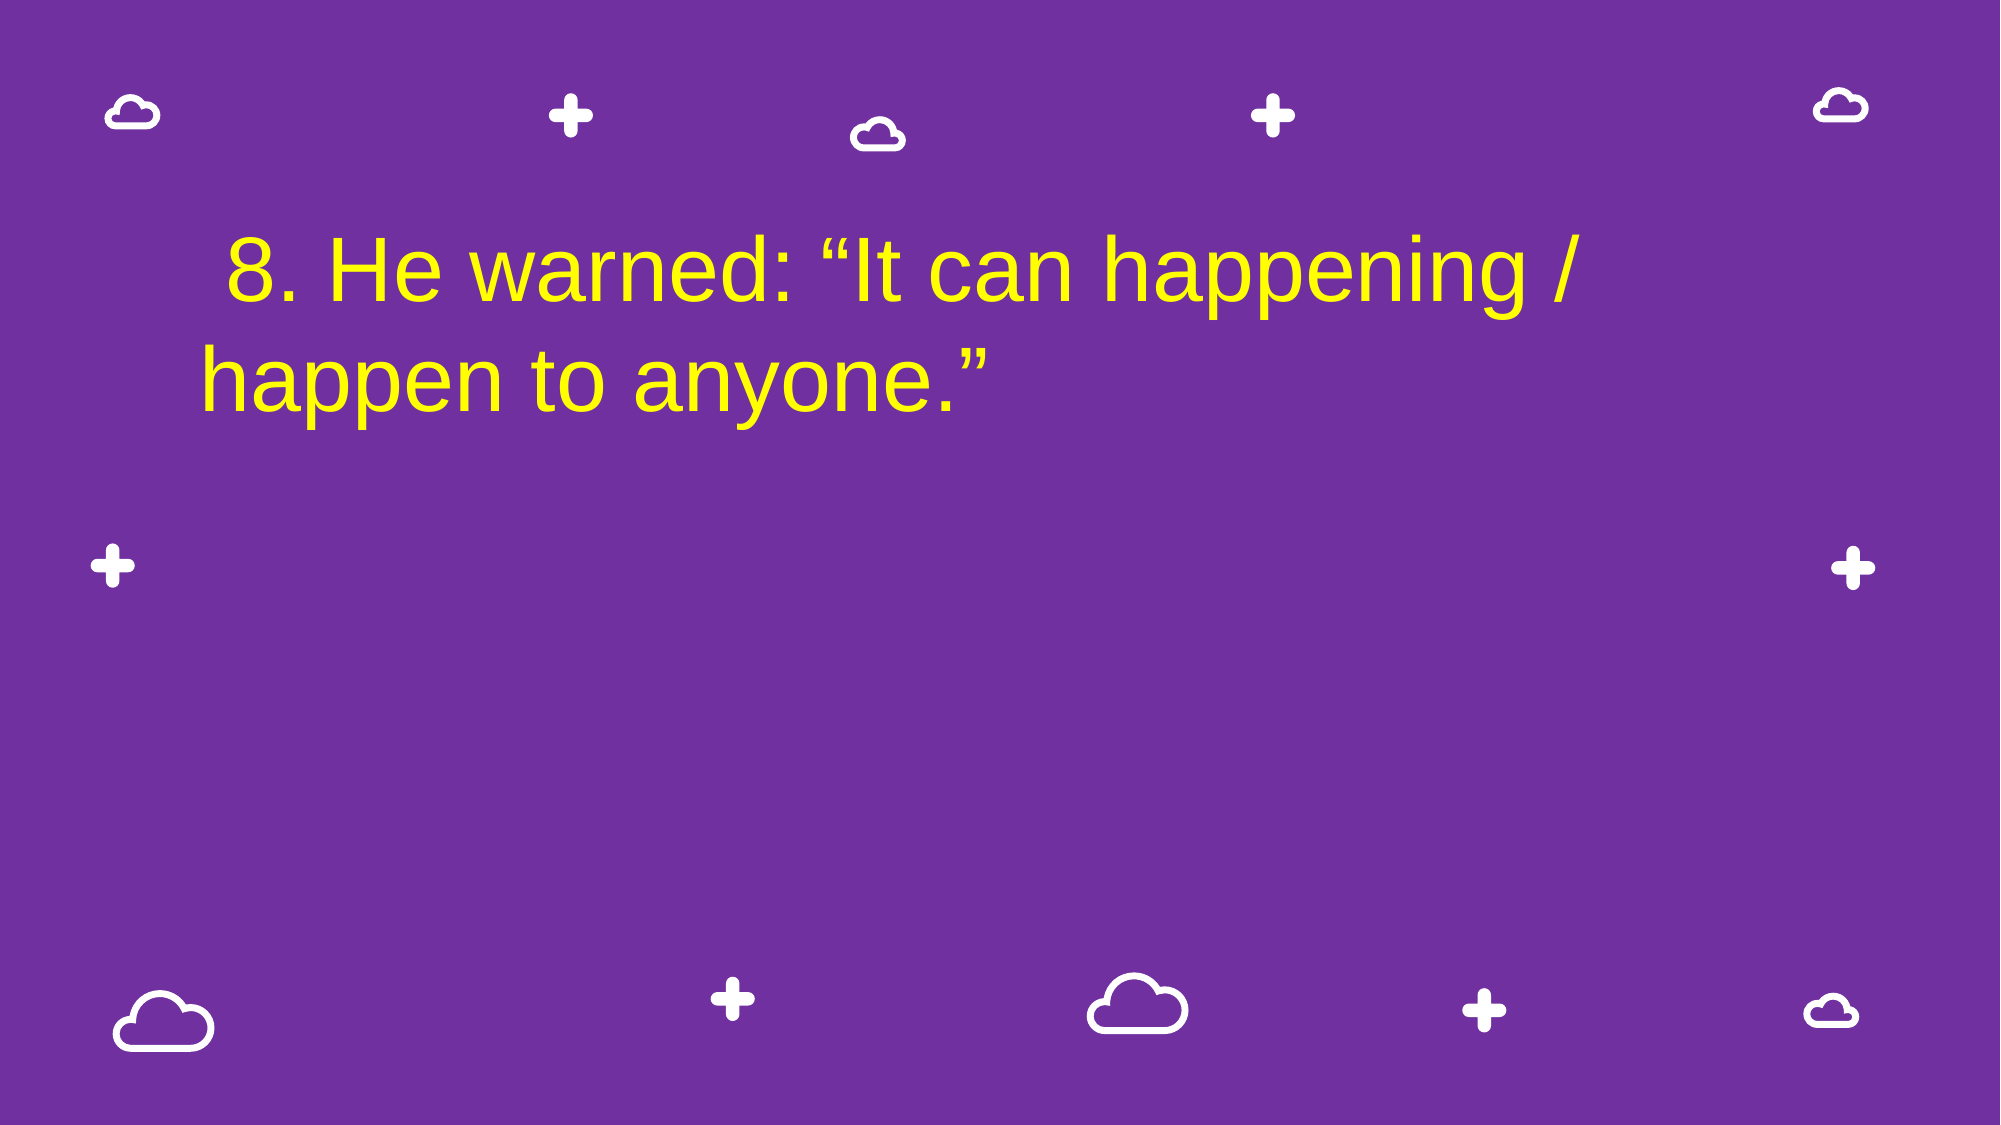

8. He warned: “It can happening / happen to anyone.”